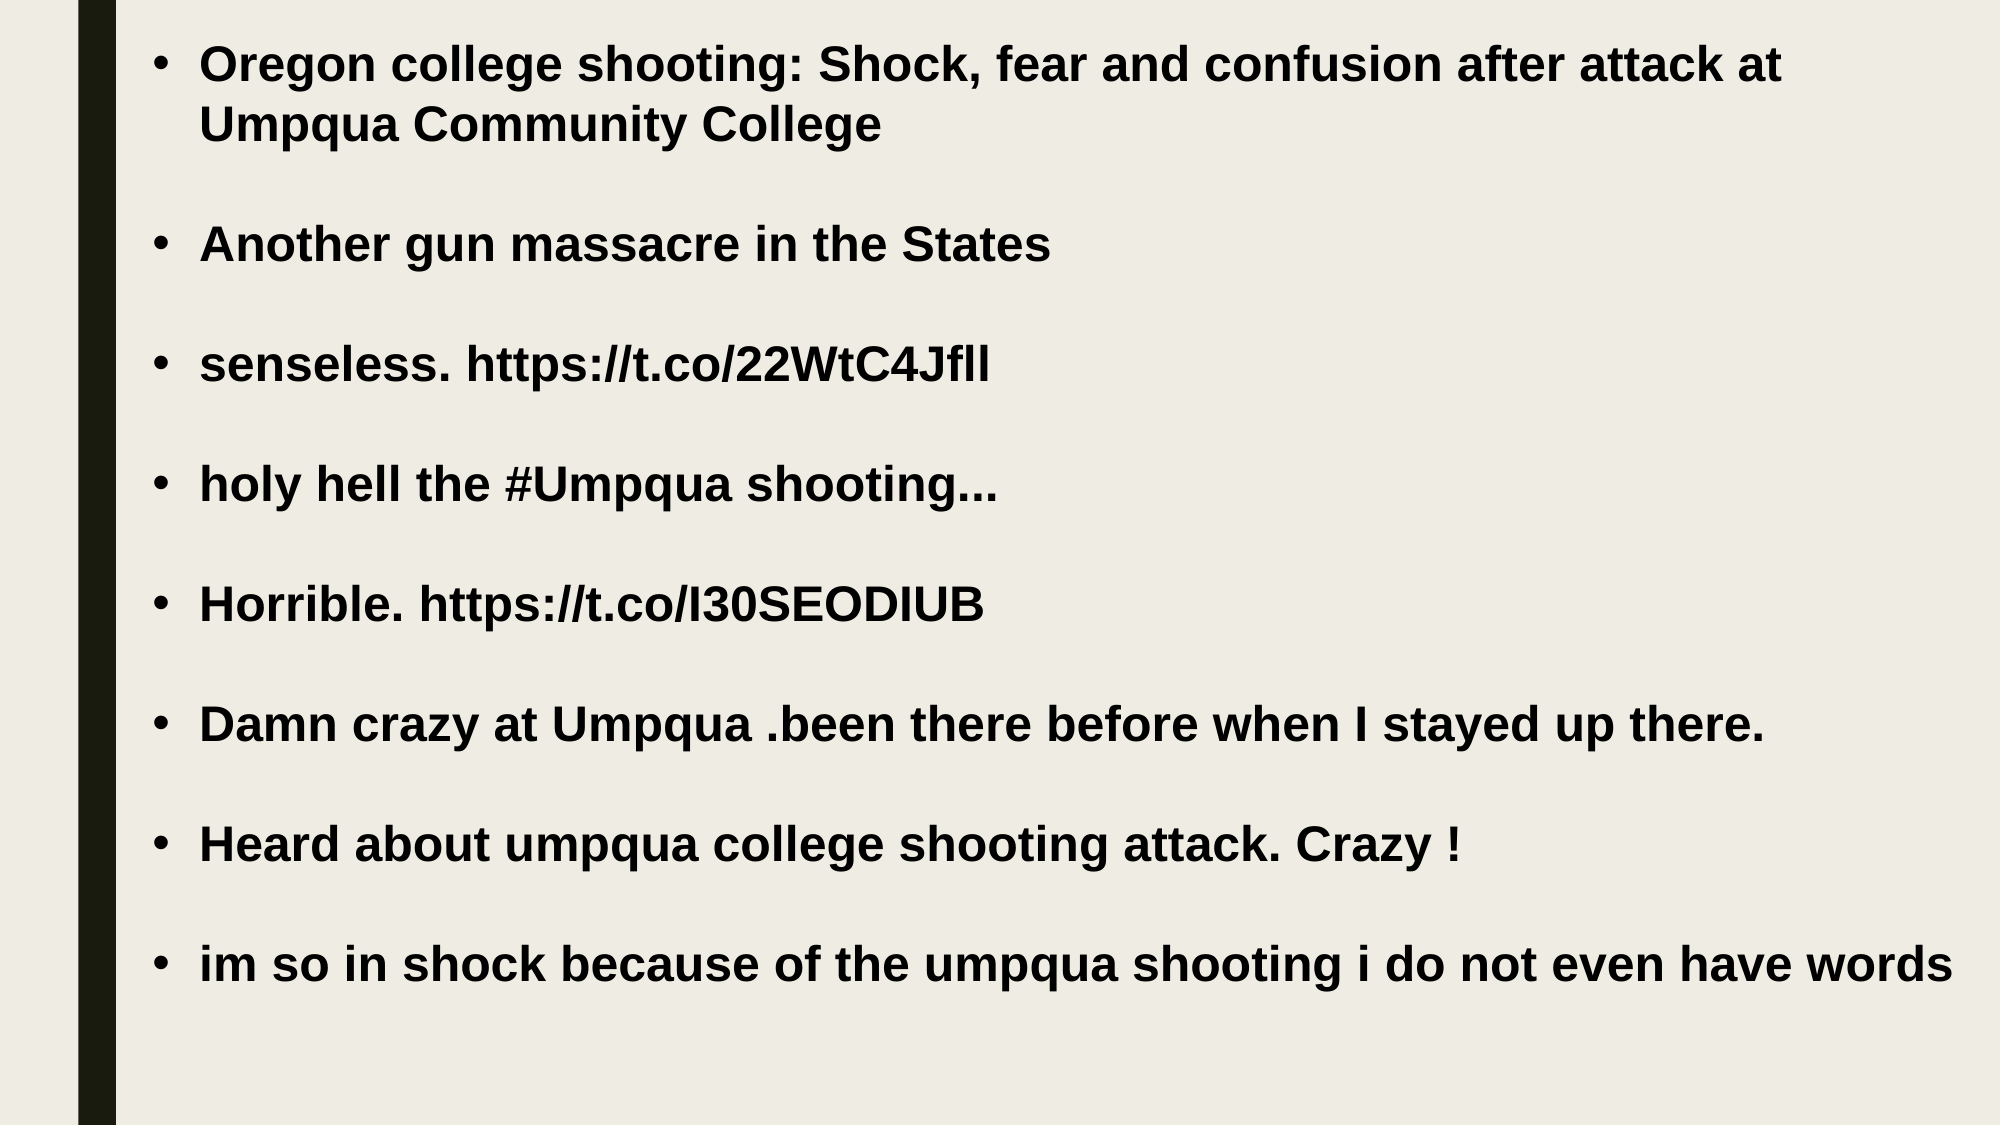

Oregon college shooting: Shock, fear and confusion after attack at Umpqua Community College

Another gun massacre in the States

senseless. https://t.co/22WtC4Jfll

holy hell the #Umpqua shooting...

Horrible. https://t.co/I30SEODIUB

Damn crazy at Umpqua .been there before when I stayed up there.

Heard about umpqua college shooting attack. Crazy !

im so in shock because of the umpqua shooting i do not even have words